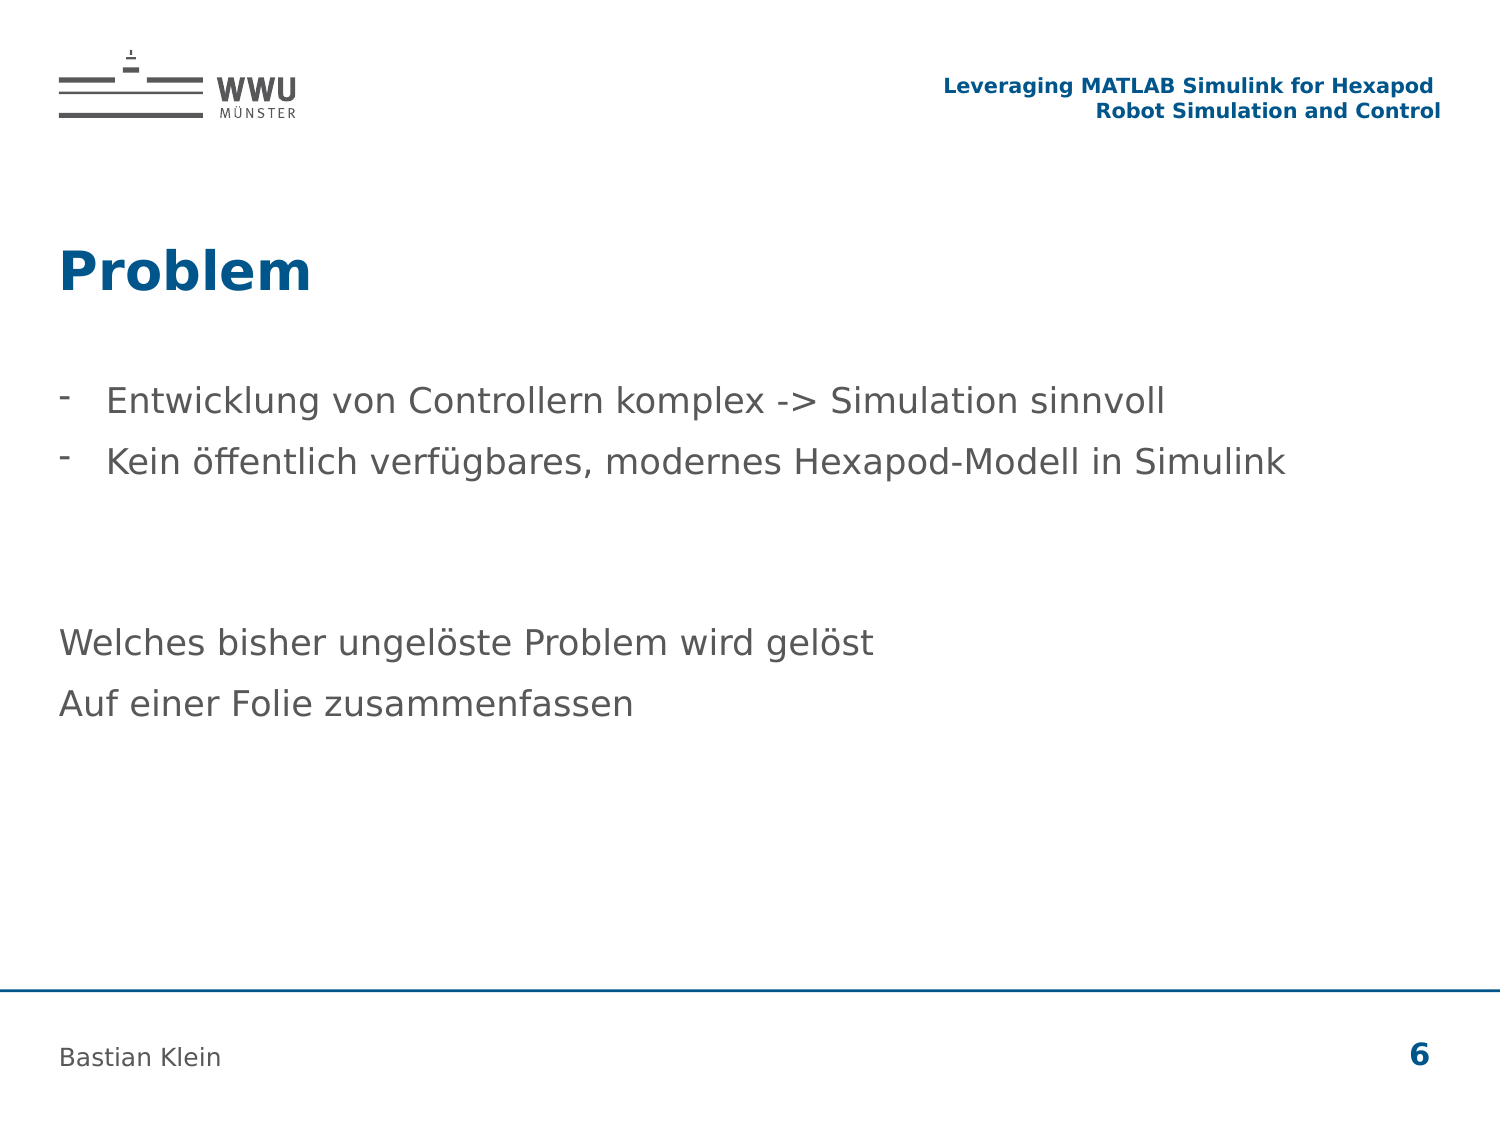

Leveraging MATLAB Simulink for Hexapod  Robot Simulation and Control
# Problem
Entwicklung von Controllern komplex -> Simulation sinnvoll
Kein öffentlich verfügbares, modernes Hexapod-Modell in Simulink

Welches bisher ungelöste Problem wird gelöst
Auf einer Folie zusammenfassen

Bastian Klein
6